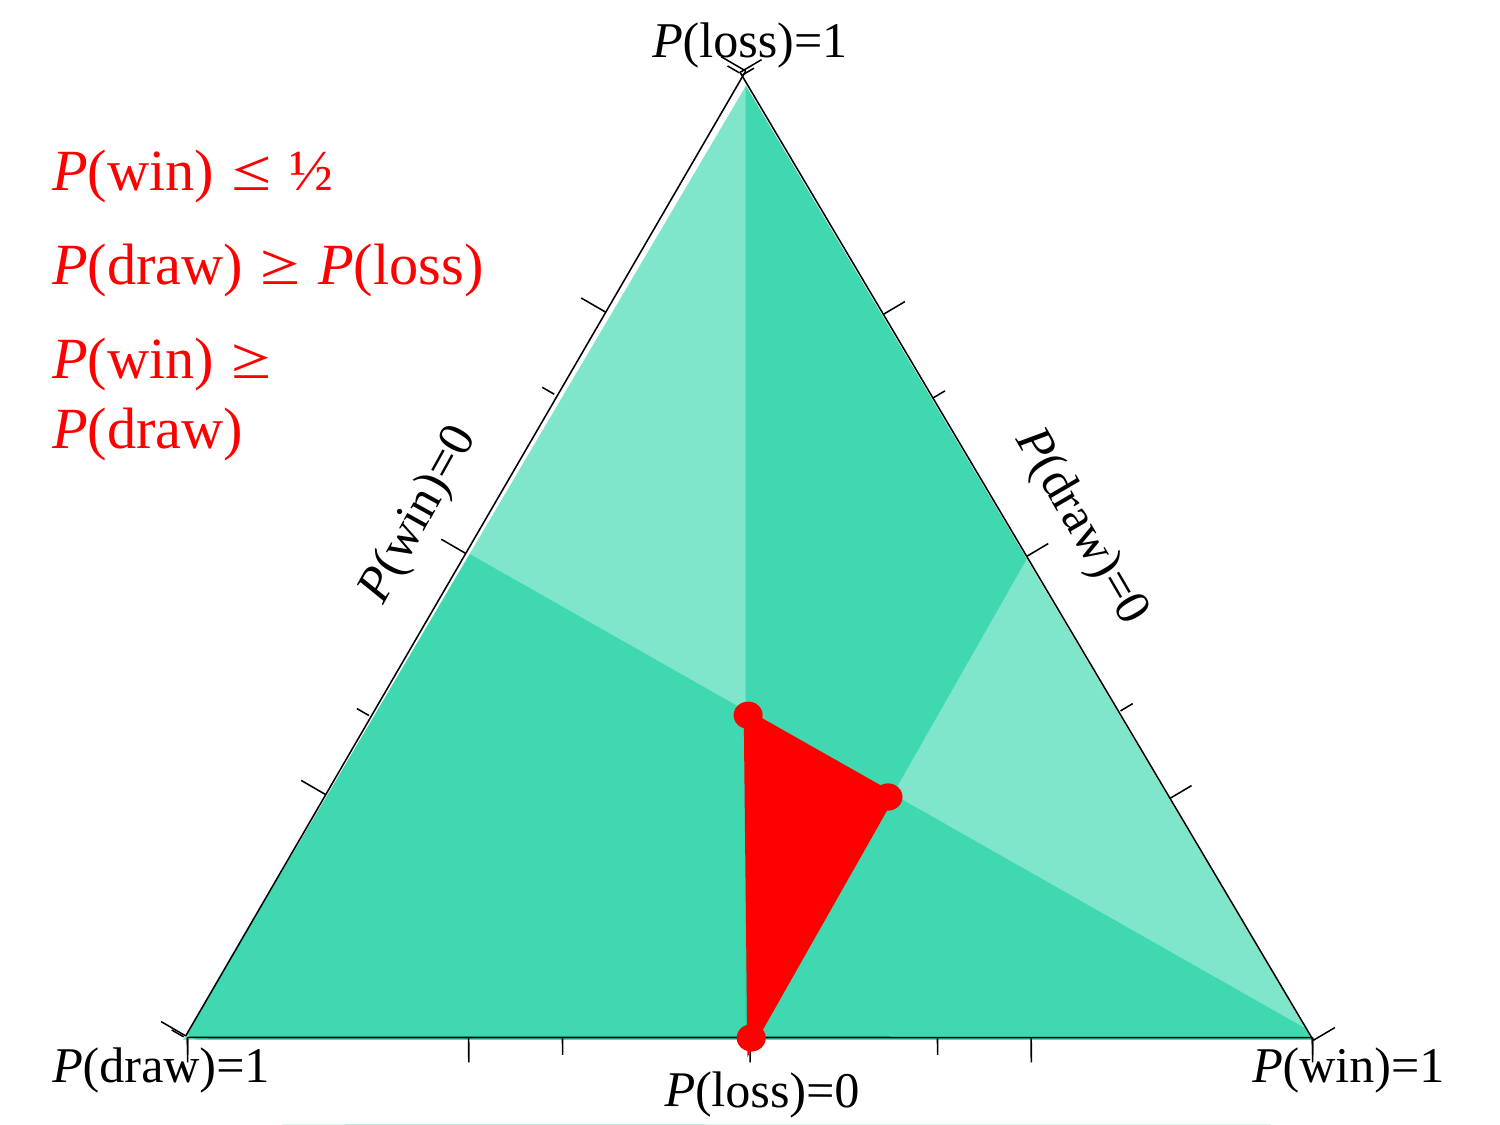

P(loss)=1

P(win) ≤ ½
P(draw) ≥ P(loss)
P(win) ≥ P(draw)

P(win)=0
P(draw)=0

P(draw)=1

P(win)=1

P(loss)=0